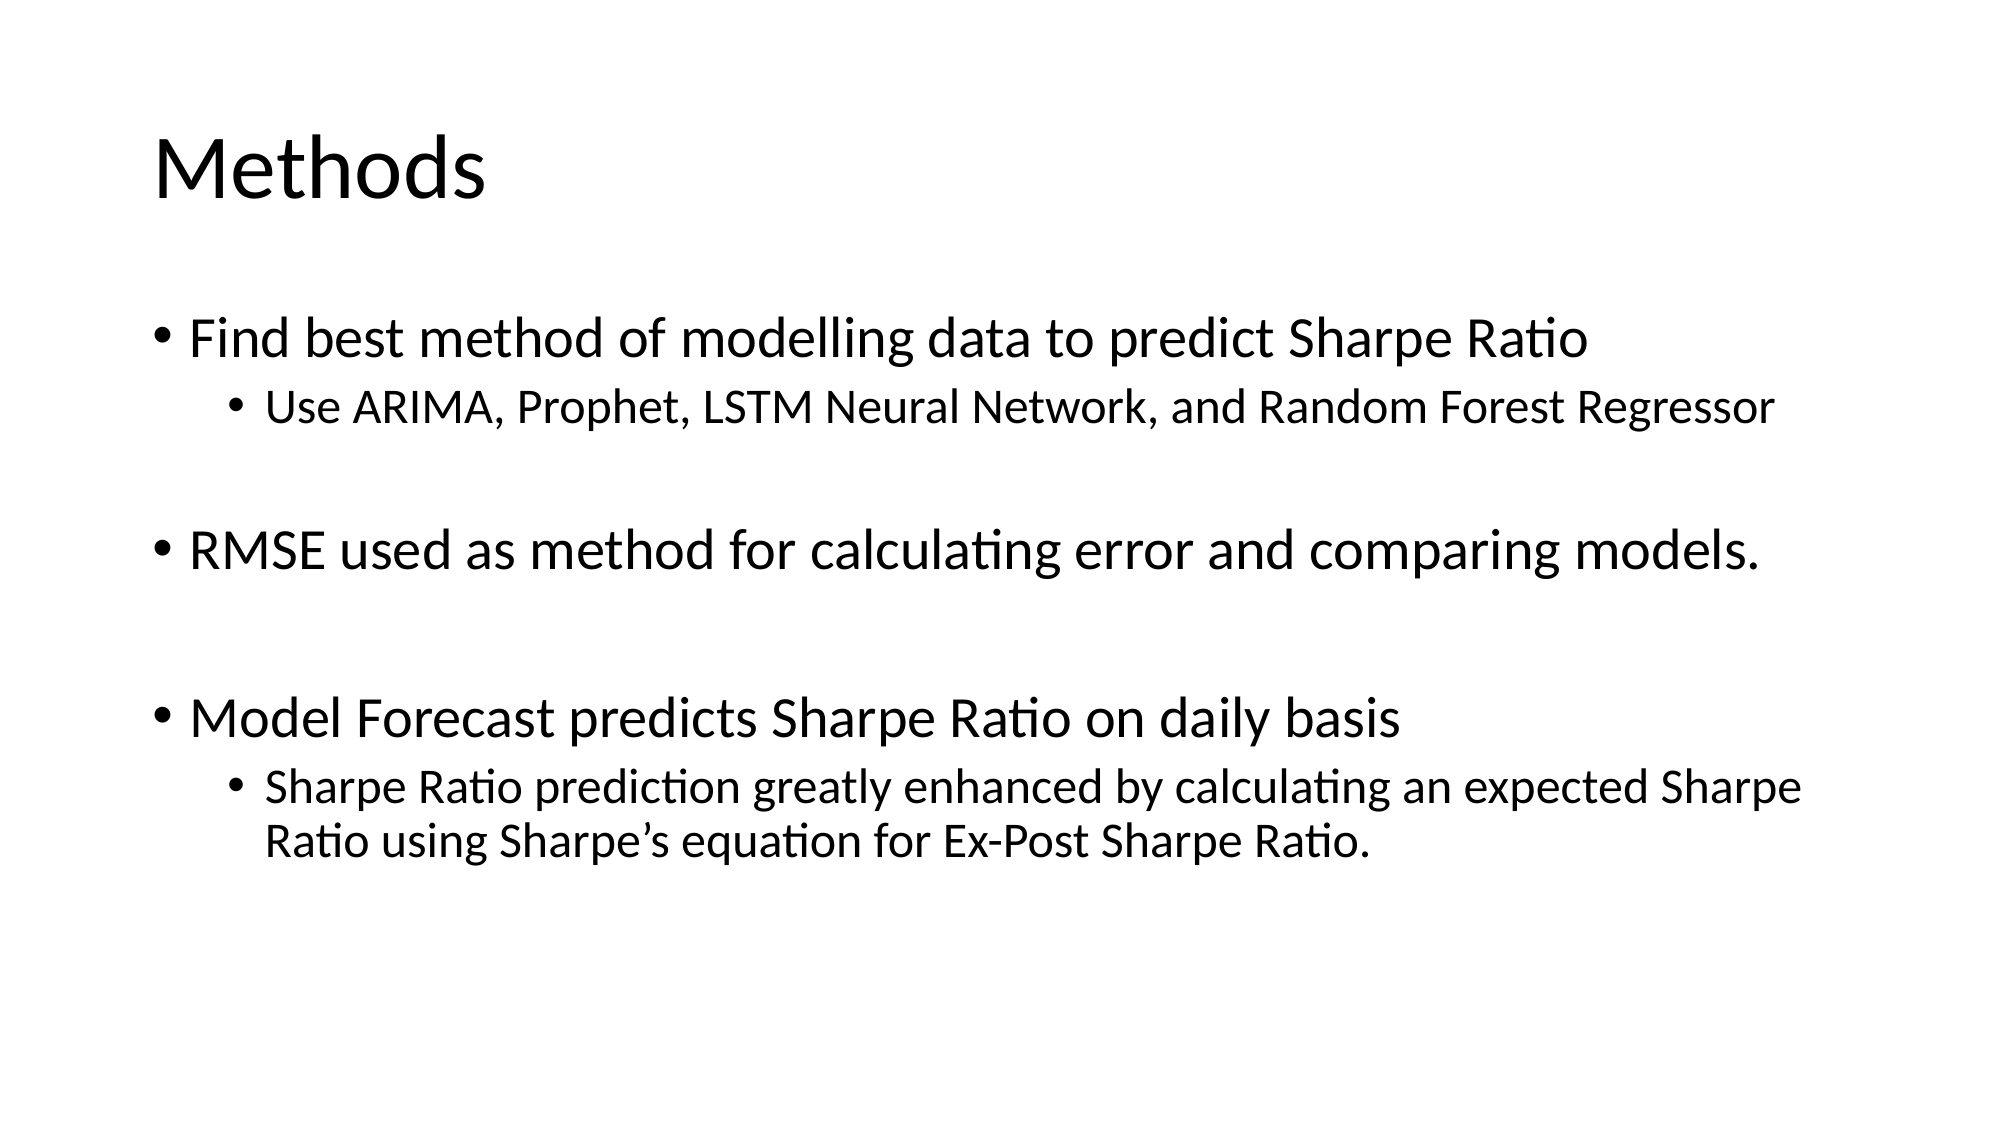

# Methods
Find best method of modelling data to predict Sharpe Ratio
Use ARIMA, Prophet, LSTM Neural Network, and Random Forest Regressor

RMSE used as method for calculating error and comparing models.

Model Forecast predicts Sharpe Ratio on daily basis
Sharpe Ratio prediction greatly enhanced by calculating an expected Sharpe Ratio using Sharpe’s equation for Ex-Post Sharpe Ratio.